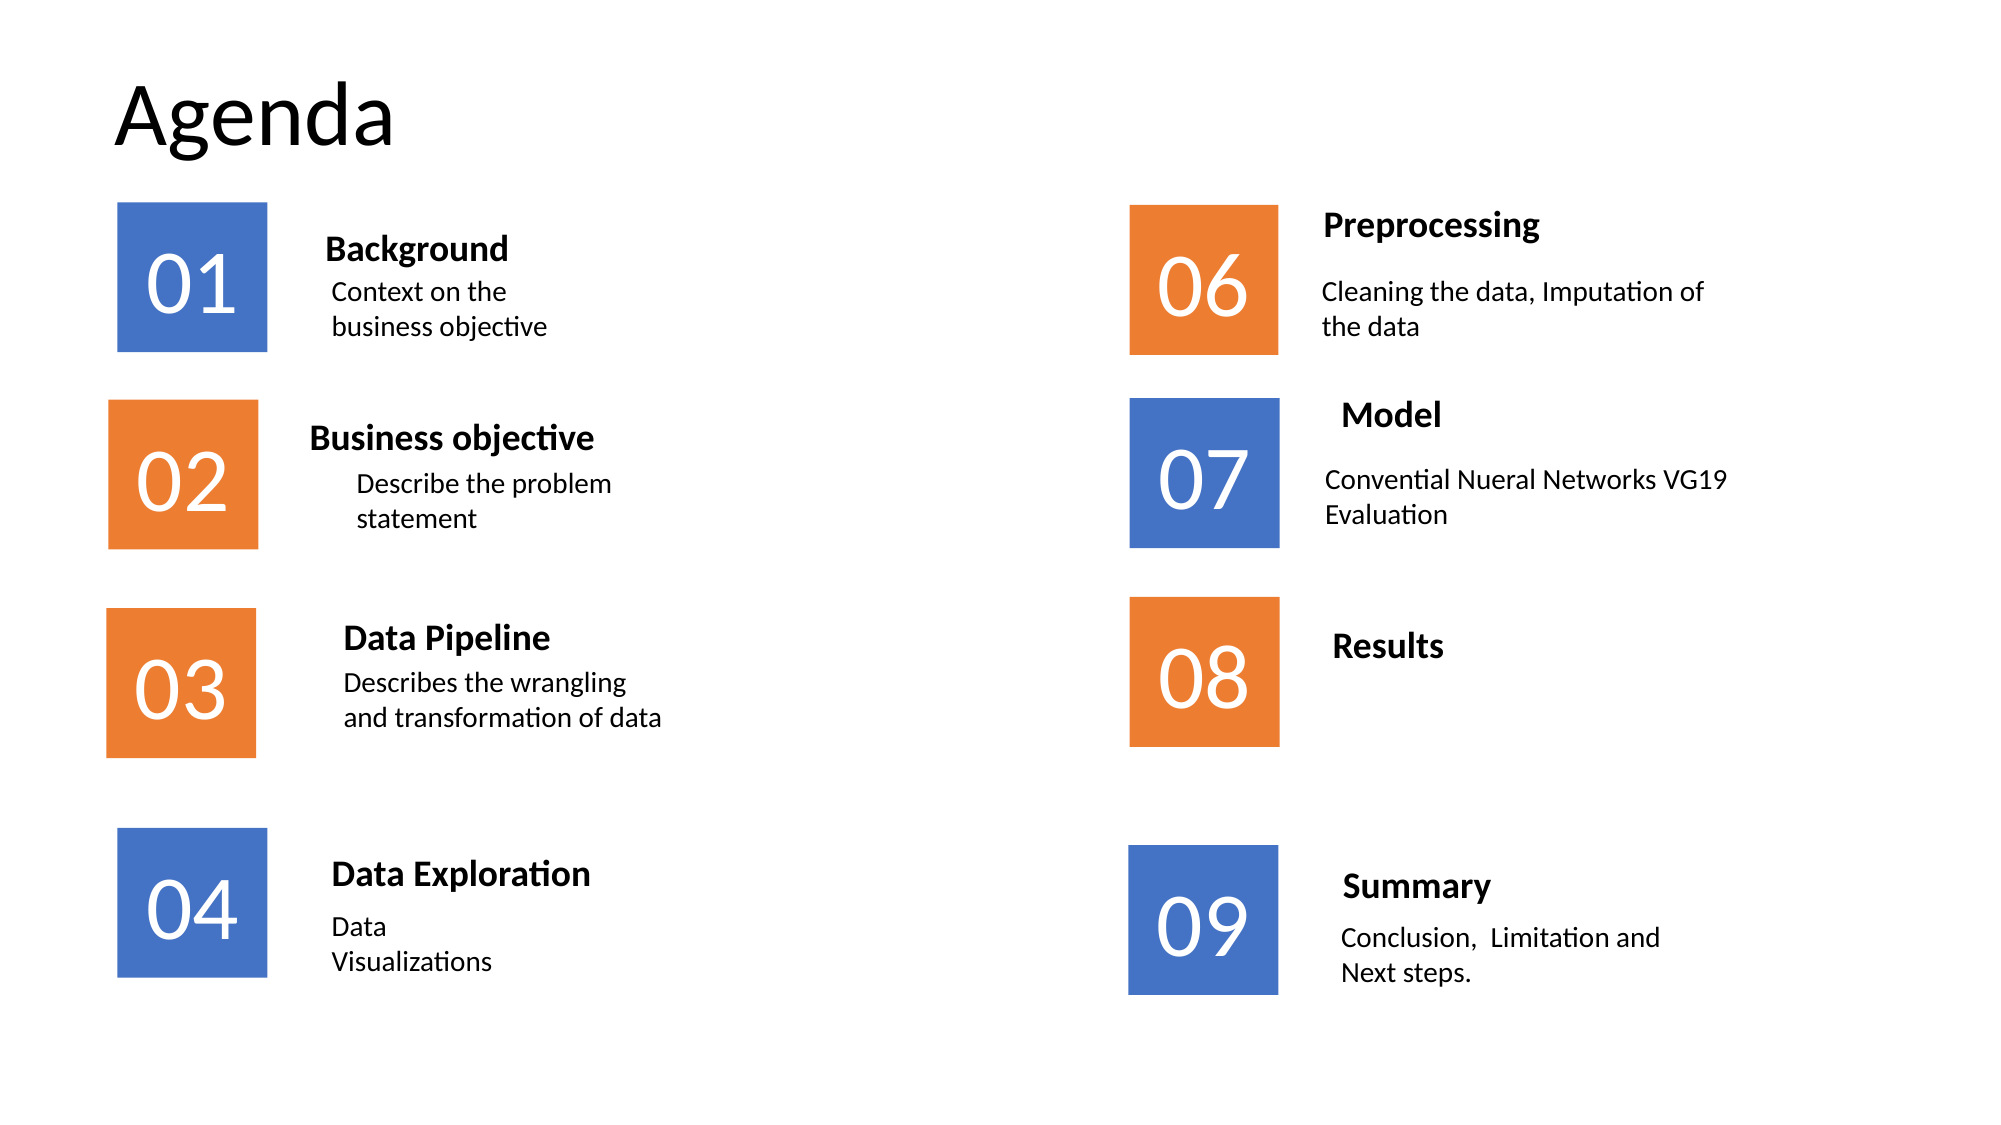

# Agenda
Preprocessing
Cleaning the data, Imputation of the data
01
06
Background
Context on the business objective

Convential Nueral Networks VG19
Evaluation
Model
07
02
Business objective
Describe the problem statement
08
03
Data Pipeline
Describes the wrangling and transformation of data
Results

Summary
04
09
Data Exploration
Data
Visualizations
Conclusion,  Limitation and
Next steps.
3